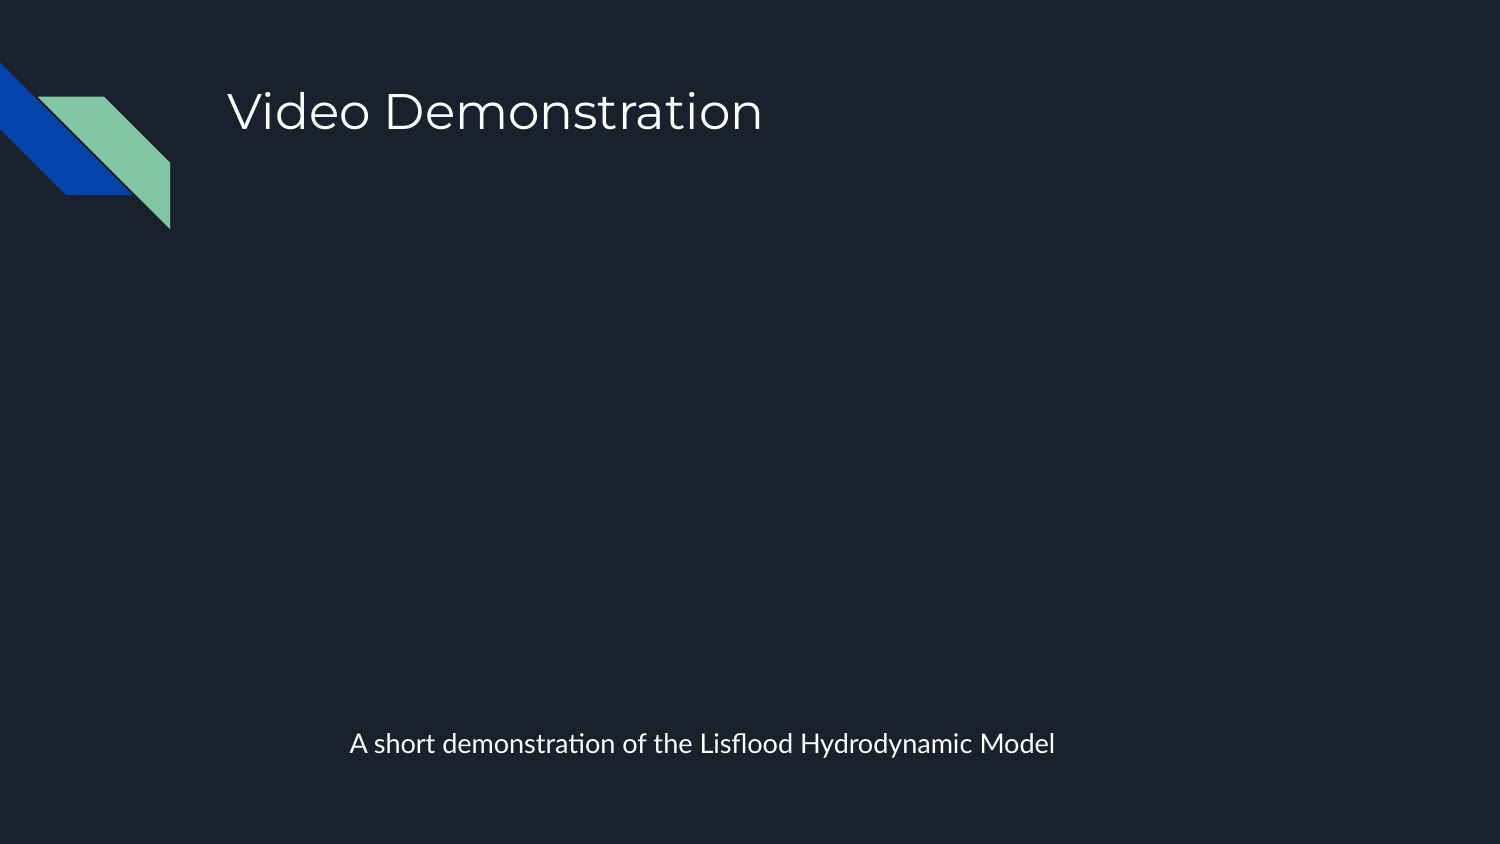

# Video Demonstration
A short demonstration of the Lisflood Hydrodynamic Model